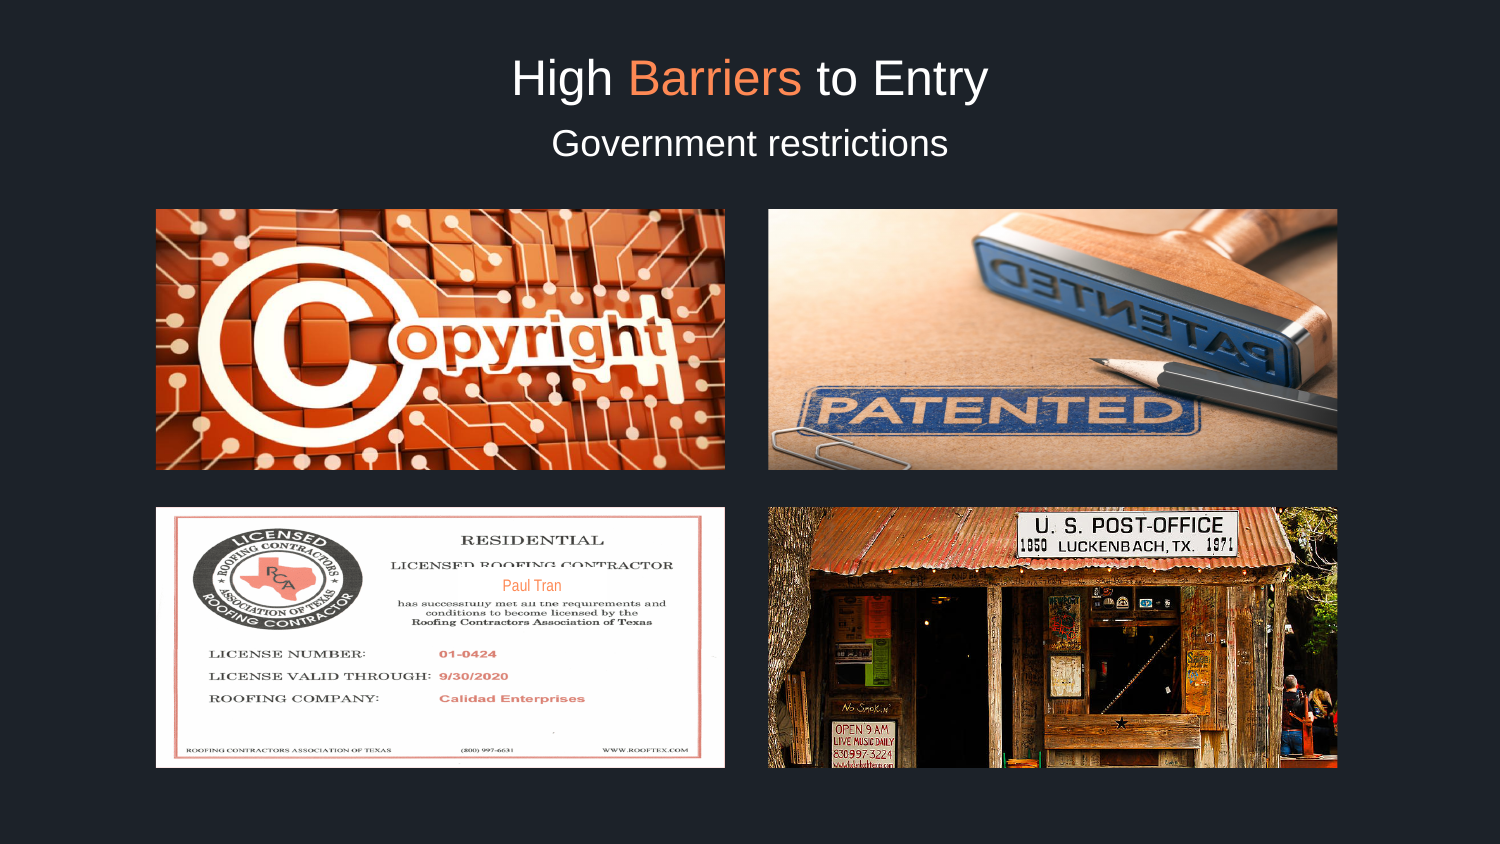

High Barriers to Entry

Government restrictions

Paul Tran